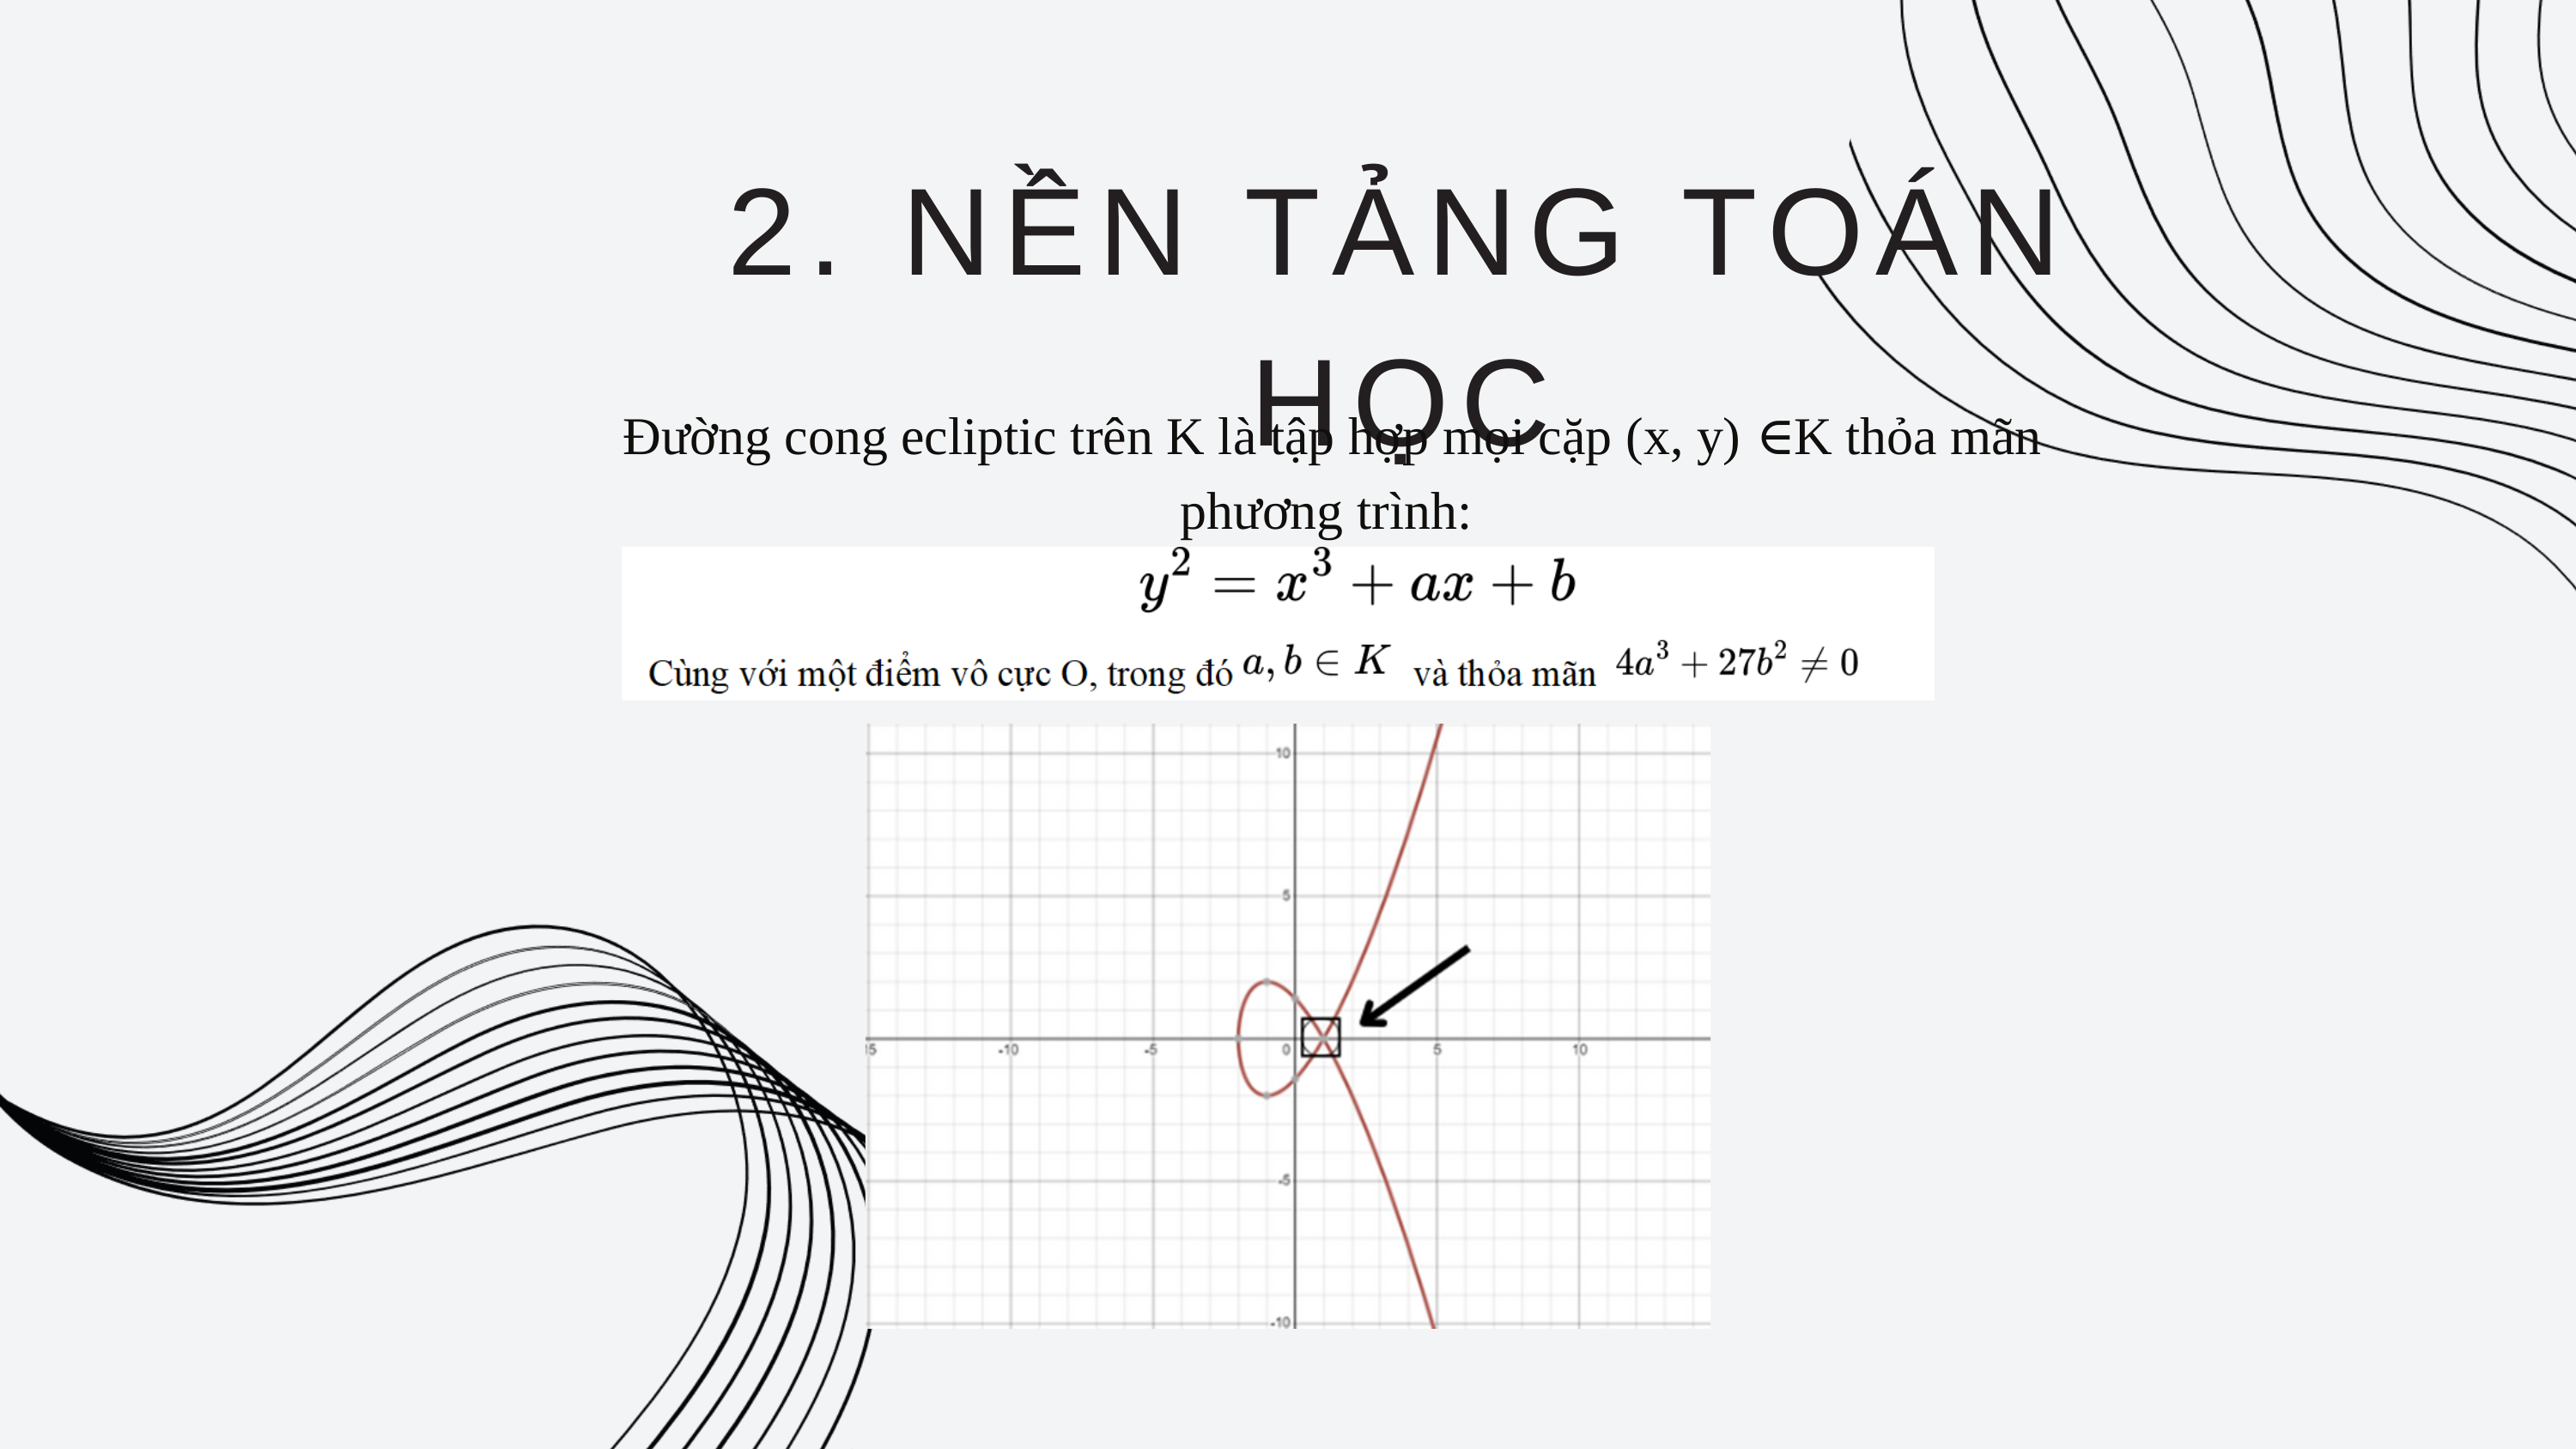

2. NỀN TẢNG TOÁN HỌC
 Đường cong ecliptic trên K là tập hợp mọi cặp (x, y) ∈K thỏa mãn phương trình: